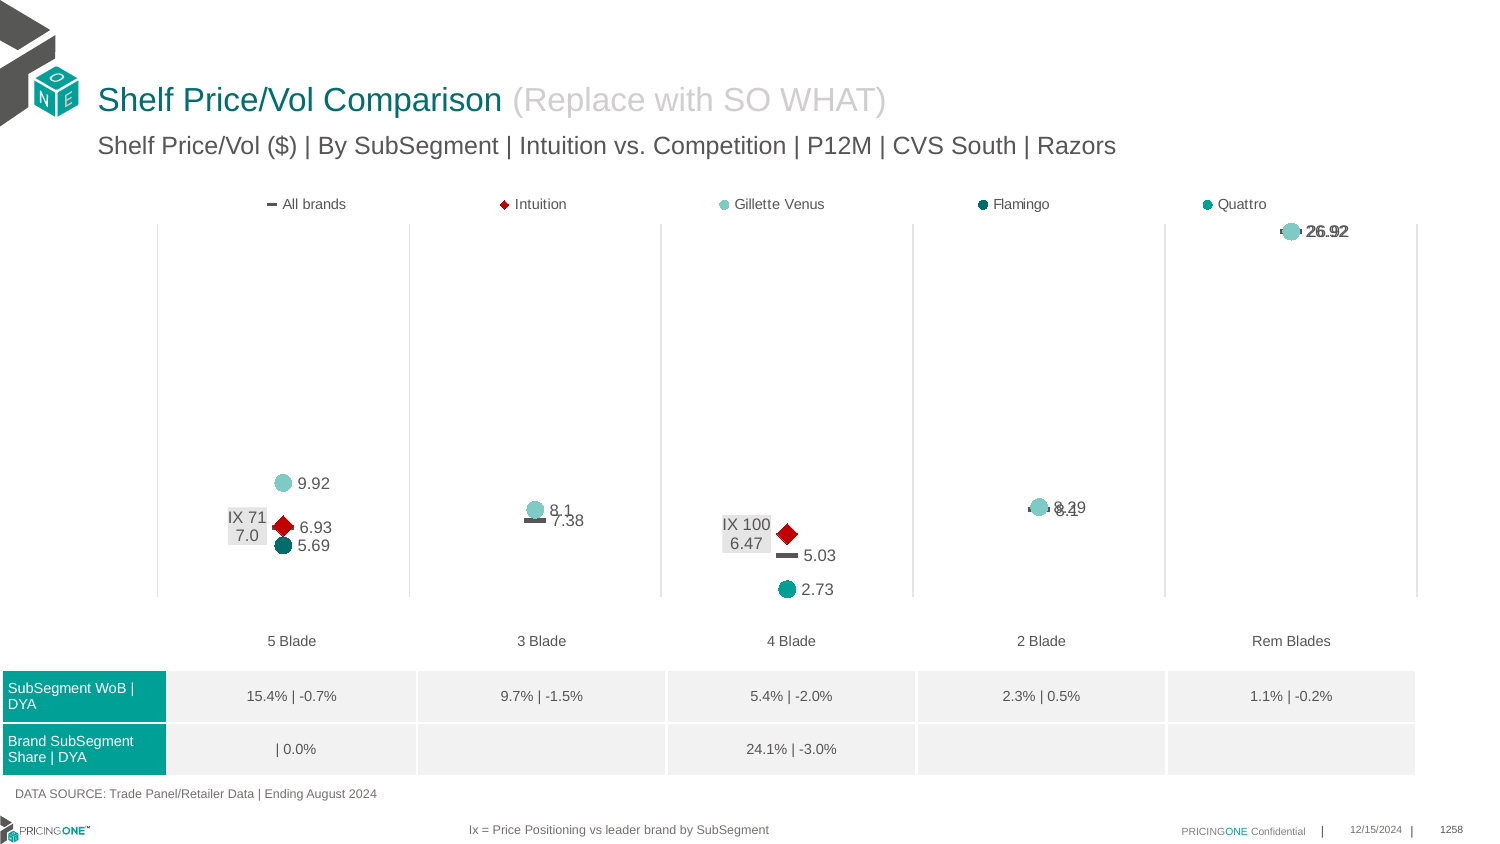

# Shelf Price/Vol Comparison (Replace with SO WHAT)
Shelf Price/Vol ($) | By SubSegment | Intuition vs. Competition | P12M | CVS South | Razors

### Chart

| Category | All brands | Intuition | Gillette Venus | Flamingo | Quattro |
|---|---|---|---|---|---|
| IX 71 | 6.93 | 7.0 | 9.92 | 5.69 | None |
| None | 7.38 | None | 8.1 | None | None |
| IX 100 | 5.03 | 6.47 | None | None | 2.73 |
| None | 8.1 | None | 8.29 | None | None |
| None | 26.92 | None | 26.92 | None | None |
|  | 5 Blade | 3 Blade | 4 Blade | 2 Blade | Rem Blades |
| --- | --- | --- | --- | --- | --- |
| SubSegment WoB | DYA | 15.4% | -0.7% | 9.7% | -1.5% | 5.4% | -2.0% | 2.3% | 0.5% | 1.1% | -0.2% |
| Brand SubSegment Share | DYA | | 0.0% |  | 24.1% | -3.0% |  |  |
DATA SOURCE: Trade Panel/Retailer Data | Ending August 2024
Ix = Price Positioning vs leader brand by SubSegment
12/15/2024
1258